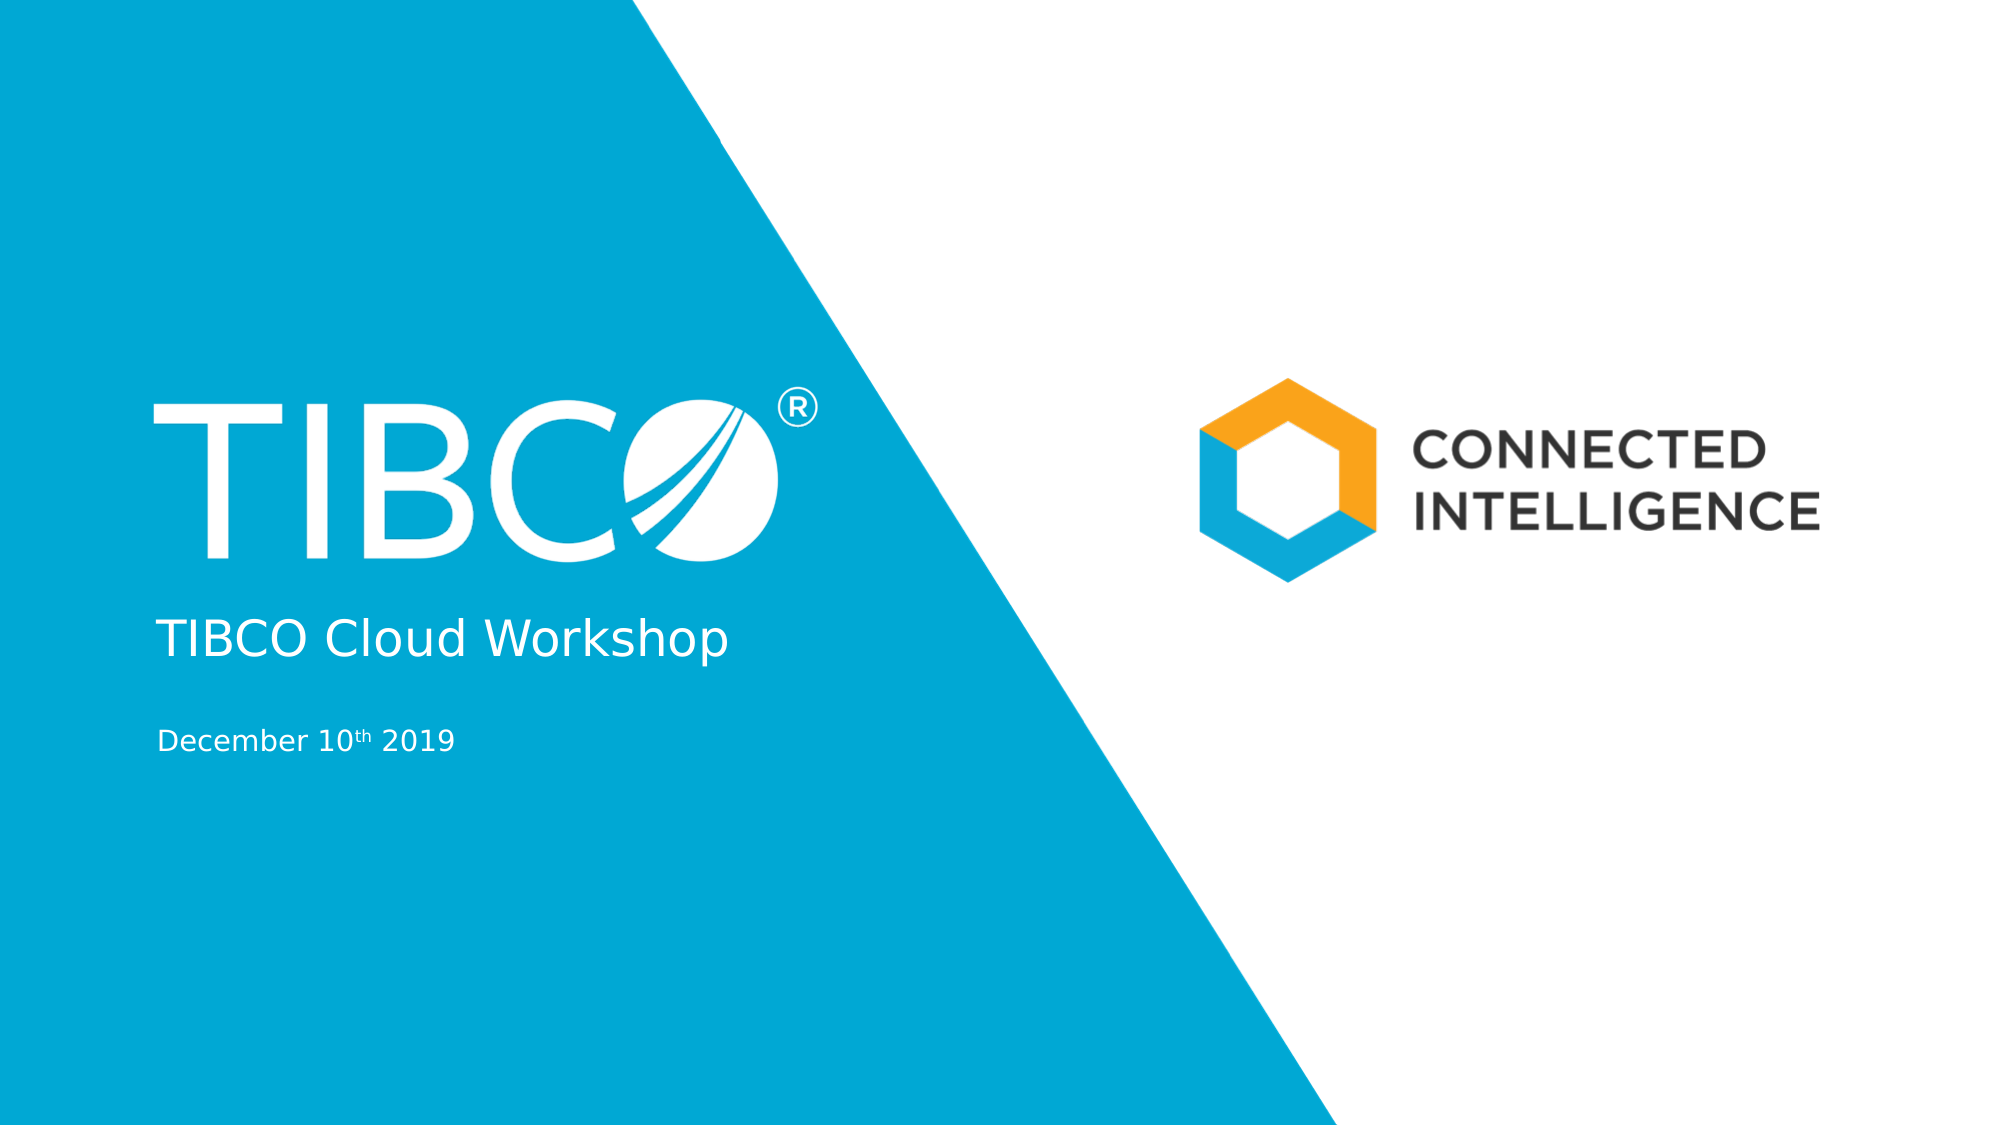

# TIBCO Cloud Workshop
December 10th 2019